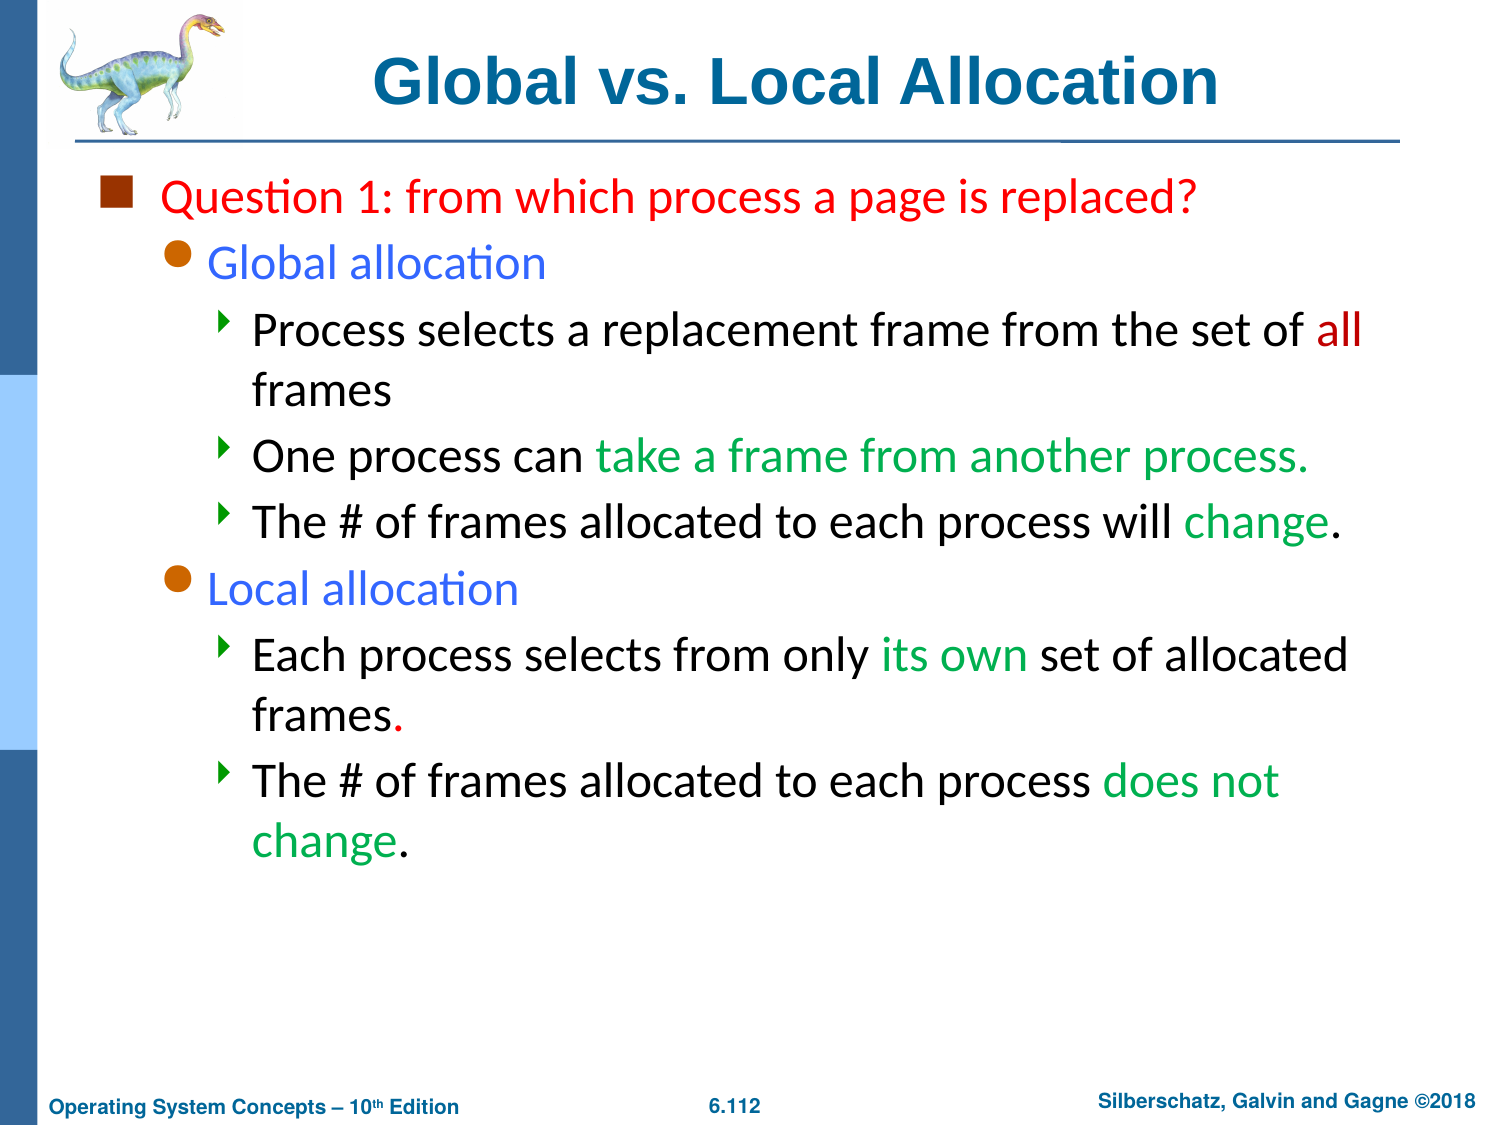

# Global vs. Local Allocation
Question 1: from which process a page is replaced?
Global allocation
Process selects a replacement frame from the set of all frames
One process can take a frame from another process.
The # of frames allocated to each process will change.
Local allocation
Each process selects from only its own set of allocated frames.
The # of frames allocated to each process does not change.